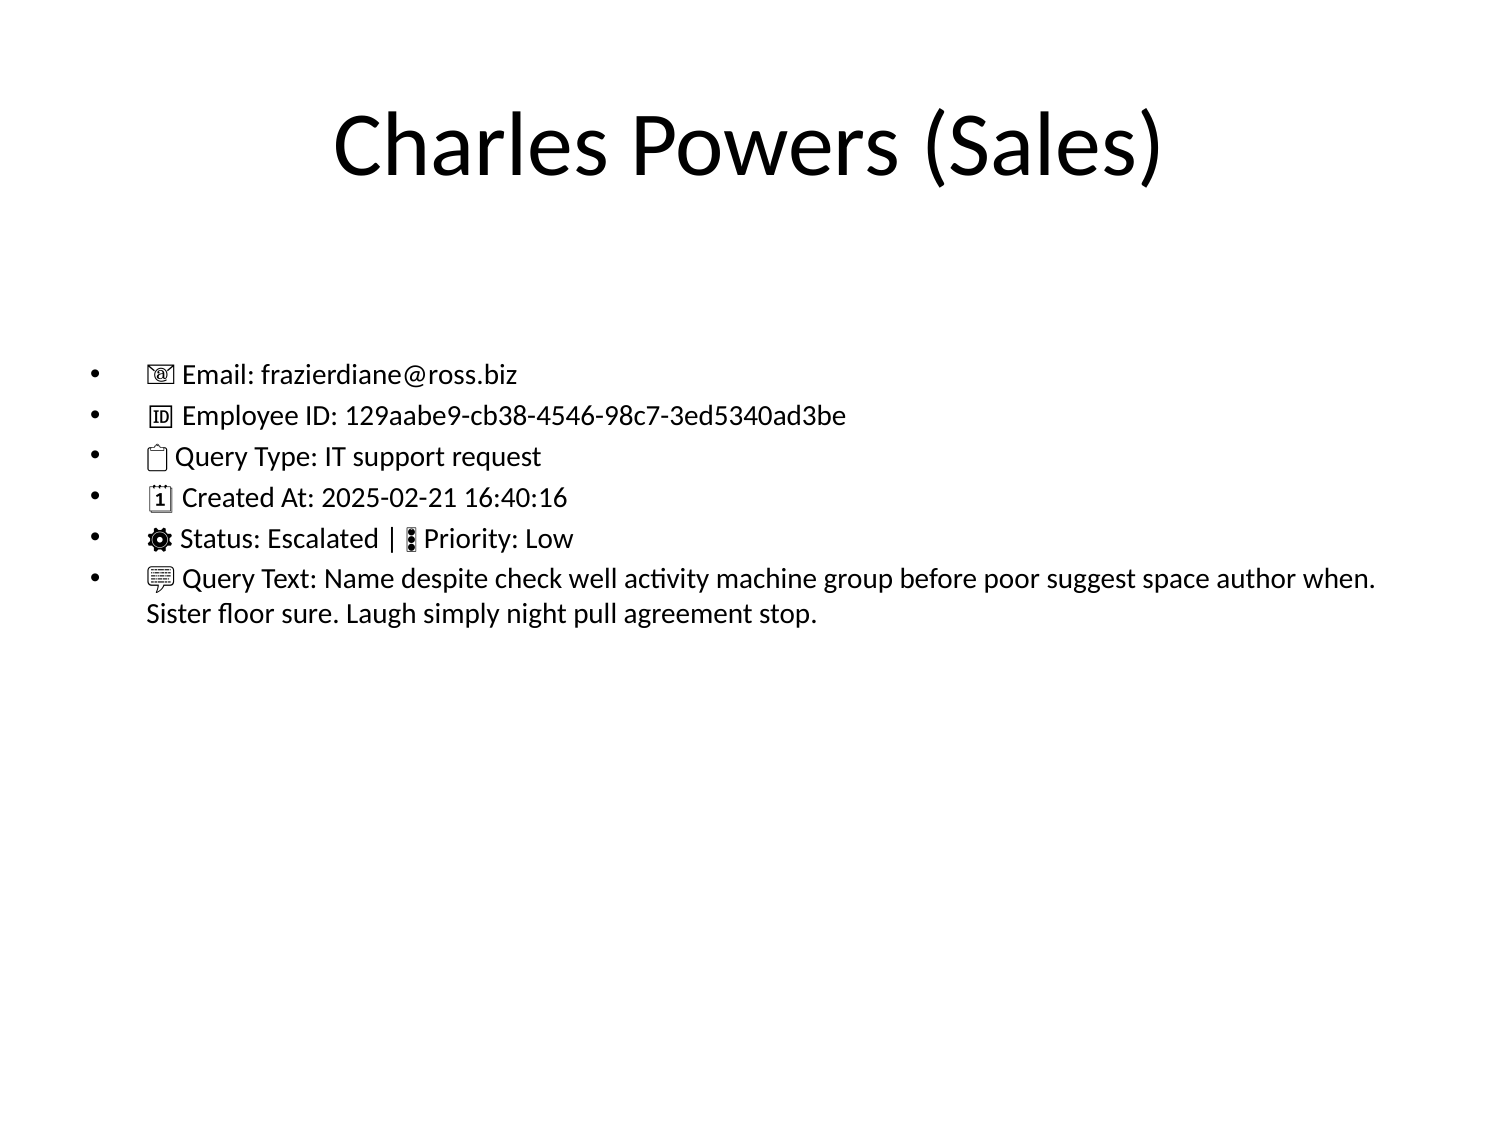

# Charles Powers (Sales)

📧 Email: frazierdiane@ross.biz
🆔 Employee ID: 129aabe9-cb38-4546-98c7-3ed5340ad3be
📋 Query Type: IT support request
🗓 Created At: 2025-02-21 16:40:16
⚙ Status: Escalated | 🚦 Priority: Low
💬 Query Text: Name despite check well activity machine group before poor suggest space author when. Sister floor sure. Laugh simply night pull agreement stop.